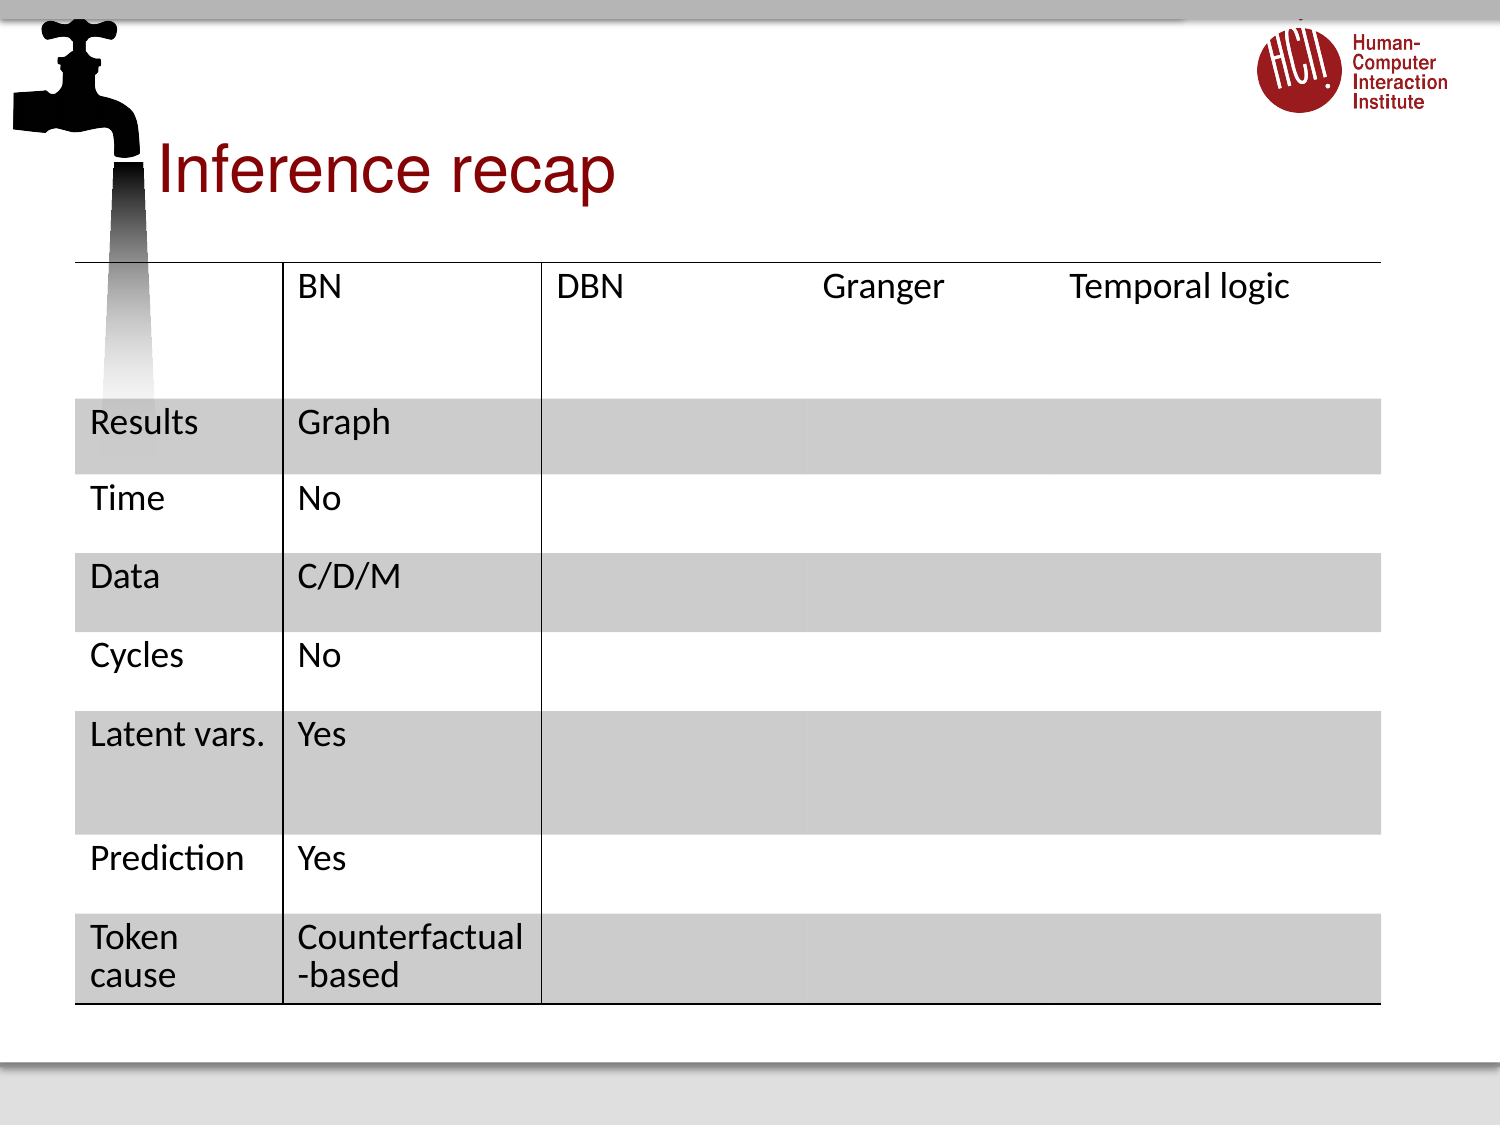

# Inference recap
|  | BN | DBN | Granger | Temporal logic |
| --- | --- | --- | --- | --- |
| Results | Graph |  |  |  |
| Time | No |  |  |  |
| Data | C/D/M |  |  |  |
| Cycles | No |  |  |  |
| Latent vars. | Yes |  |  |  |
| Prediction | Yes |  |  |  |
| Token cause | Counterfactual -based |  |  |  |
|  | BN | DBN | Granger | Temporal logic |
| --- | --- | --- | --- | --- |
| Results | Graph | Graph | Relationships | Relationships |
| Time | No | Set of lags | Single lag\* | Window |
| Data | C/D/M | C/D/M\* | C | D/M |
| Cycles | No | Yes | Yes | Yes |
| Latent vars | Yes | Yes | No | No |
| Prediction | Yes | Yes | No | No |
| Token cause | Counterfactual-based | No | No | Probabilistic |